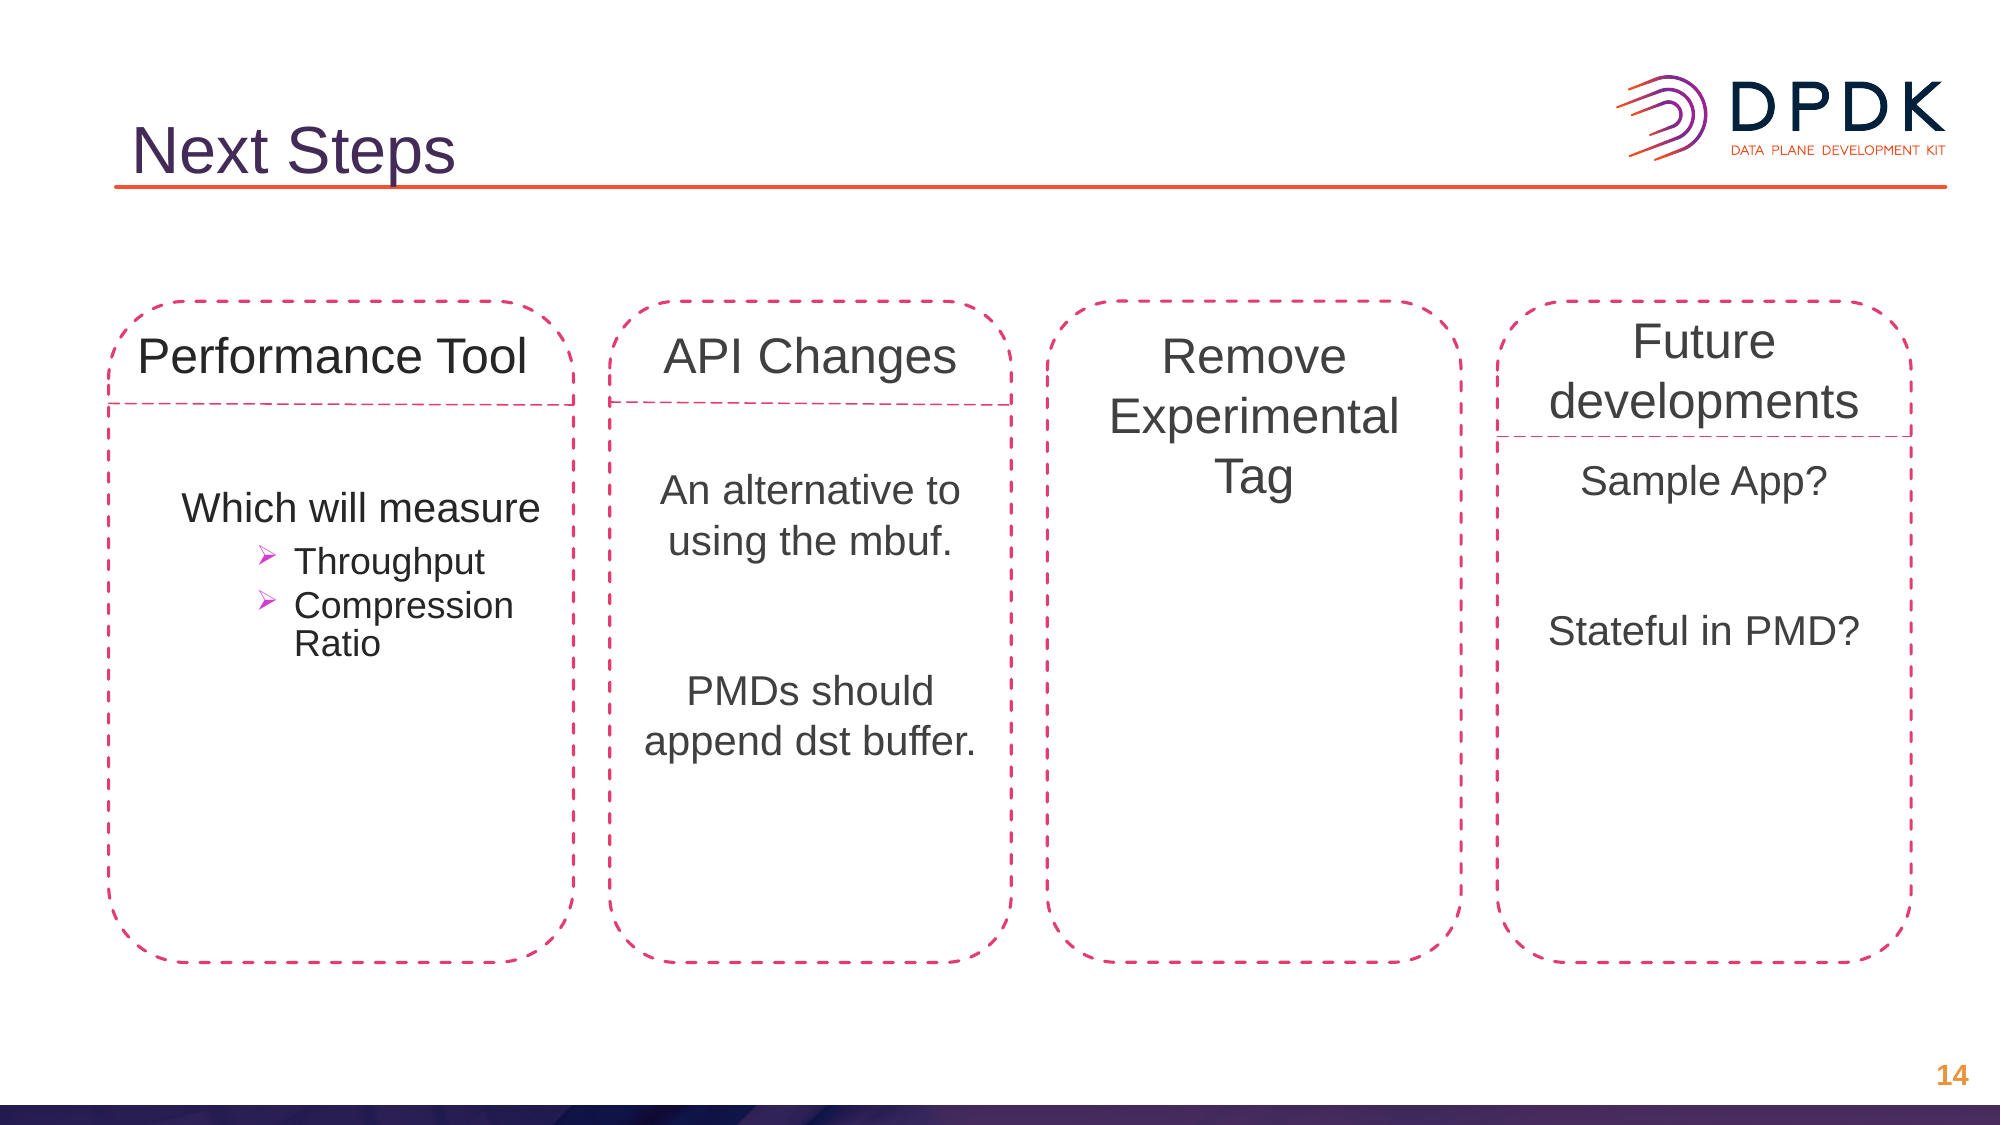

# Next Steps

Future developments
Sample App?

Stateful in PMD?

Remove Experimental Tag
Performance Tool

Which will measure
Throughput
Compression Ratio
API Changes

An alternative to using the mbuf.

PMDs should append dst buffer.